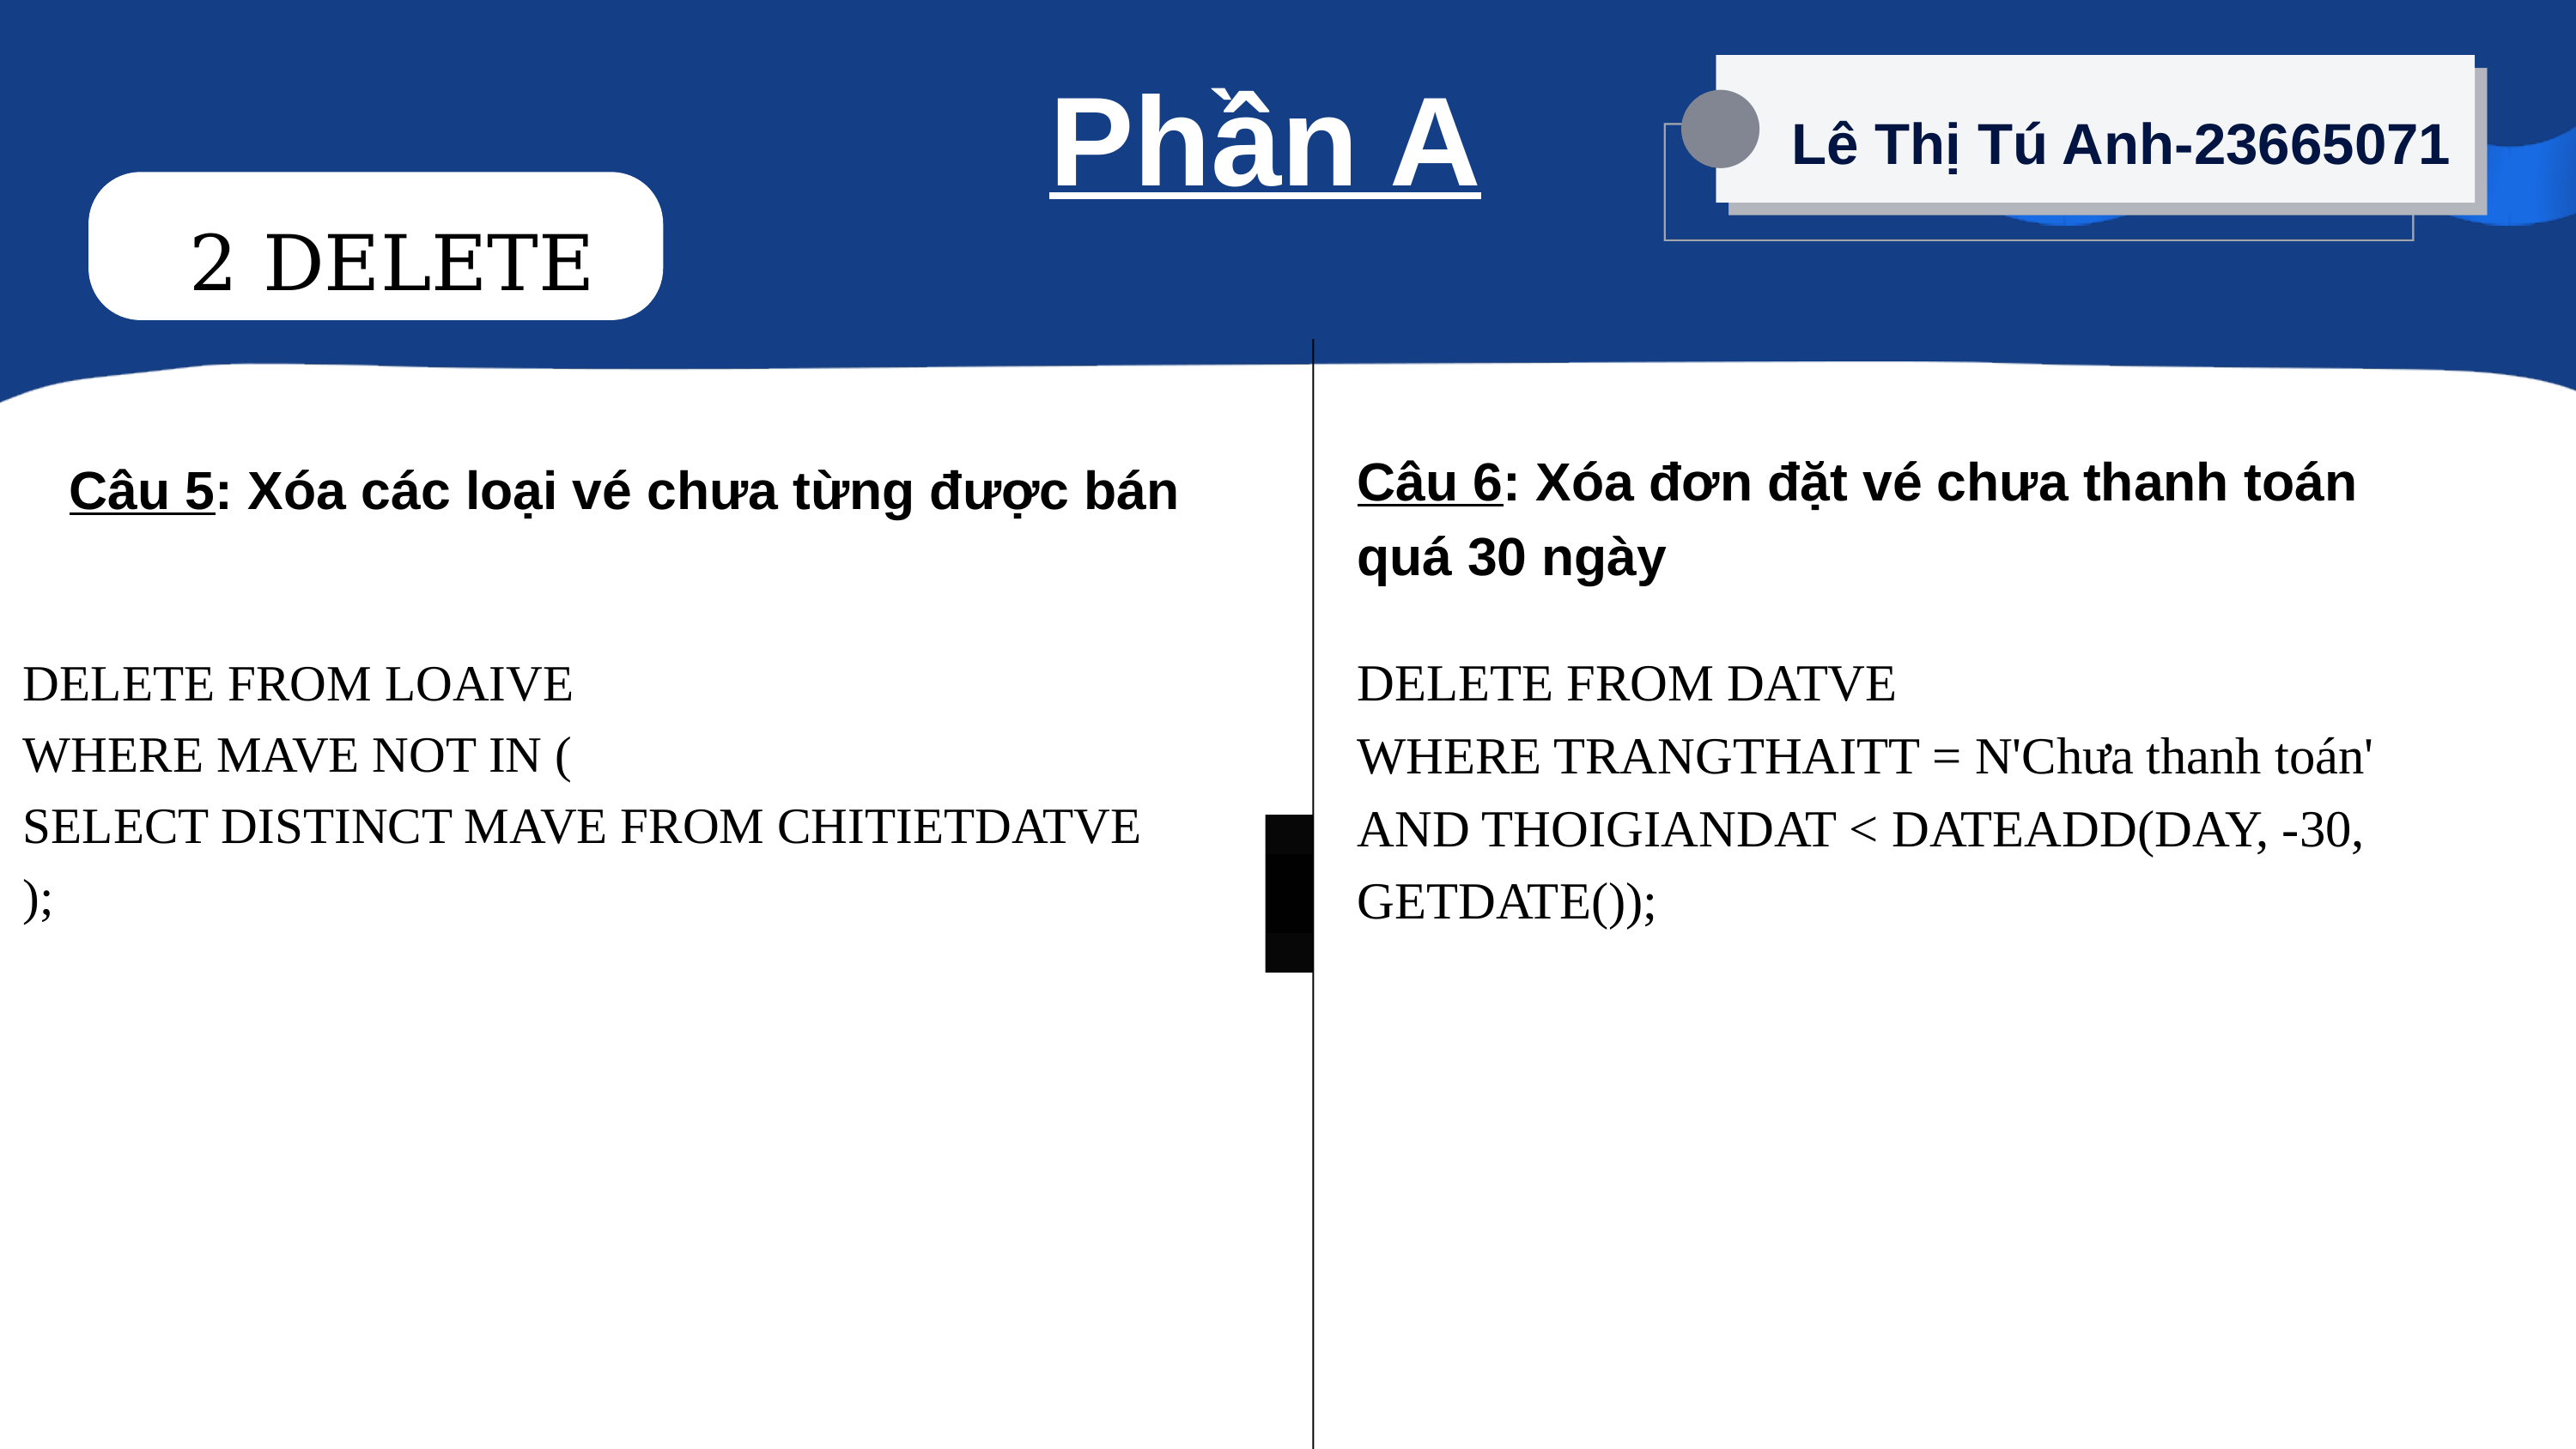

Phần A

Lê Thị Tú Anh-23665071

2 DELETE

Câu 6: Xóa đơn đặt vé chưa thanh toán quá 30 ngày

Câu 5: Xóa các loại vé chưa từng được bán

DELETE FROM DATVE
WHERE TRANGTHAITT = N'Chưa thanh toán'
AND THOIGIANDAT < DATEADD(DAY, -30, GETDATE());

DELETE FROM LOAIVE
WHERE MAVE NOT IN (
SELECT DISTINCT MAVE FROM CHITIETDATVE
);